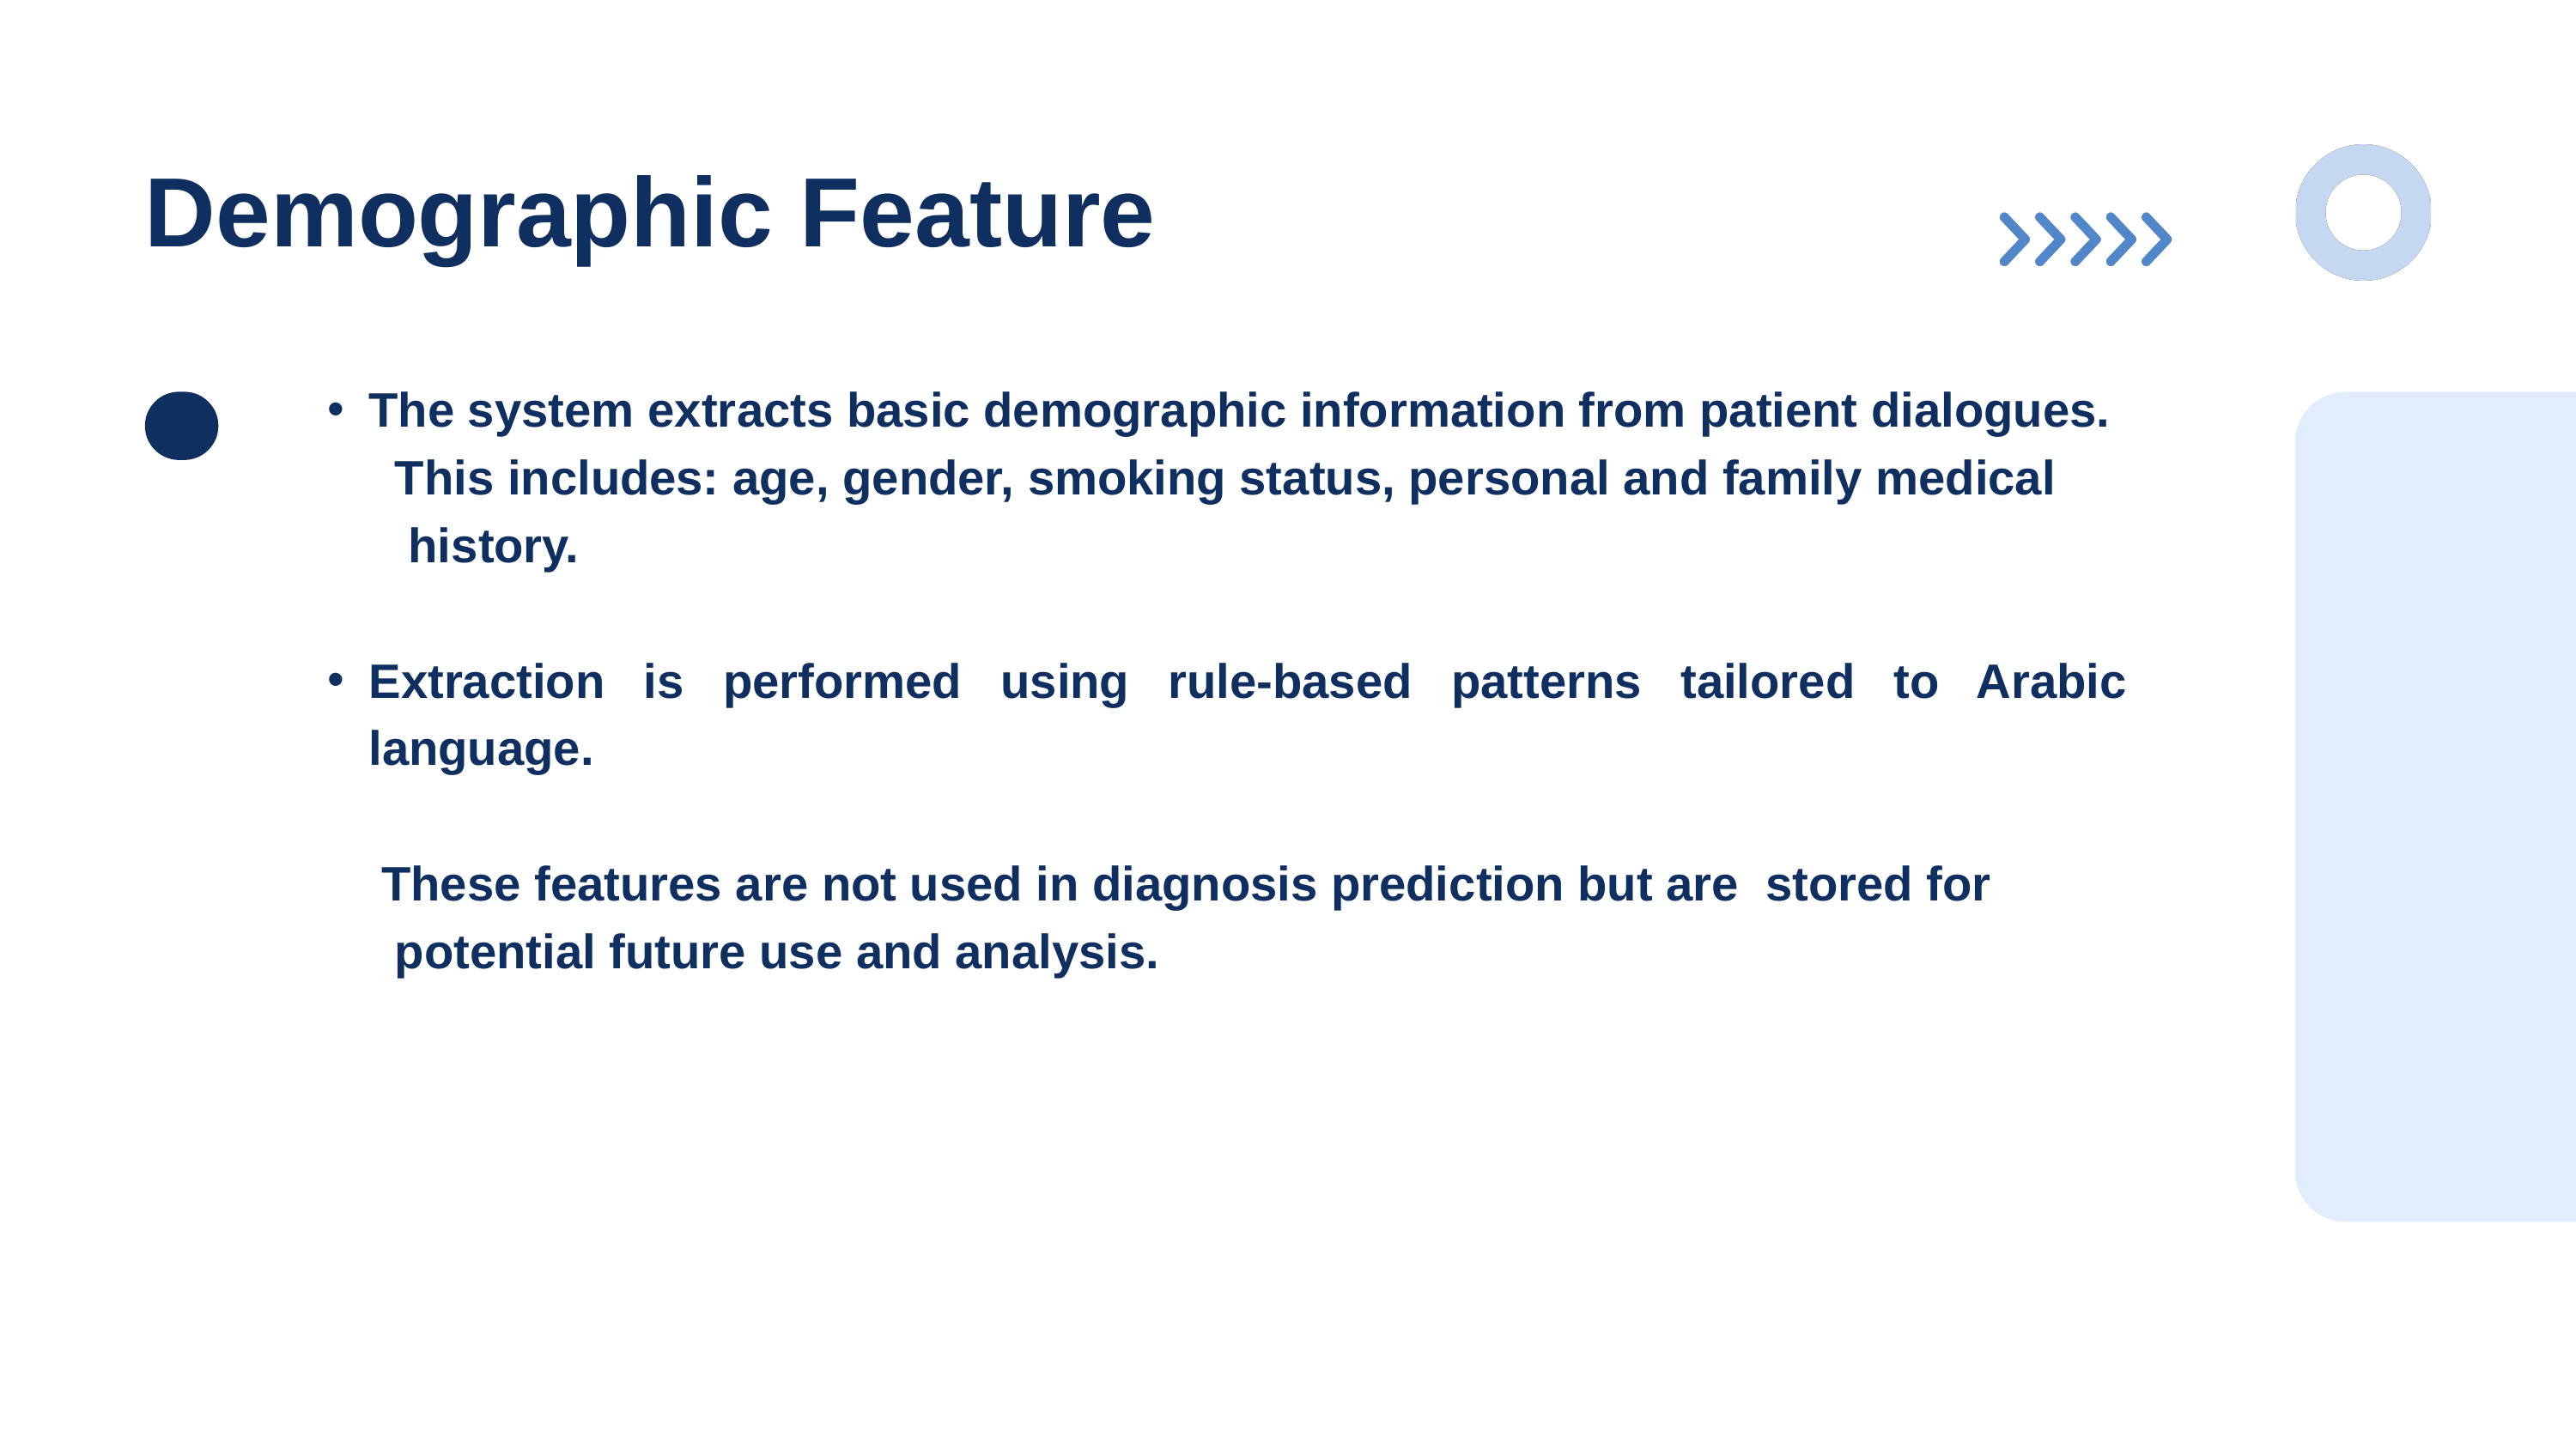

Demographic Feature

The system extracts basic demographic information from patient dialogues.
        This includes: age, gender, smoking status, personal and family medical
         history.

Extraction is performed using rule-based patterns tailored to Arabic language.

       These features are not used in diagnosis prediction but are  stored for
        potential future use and analysis.